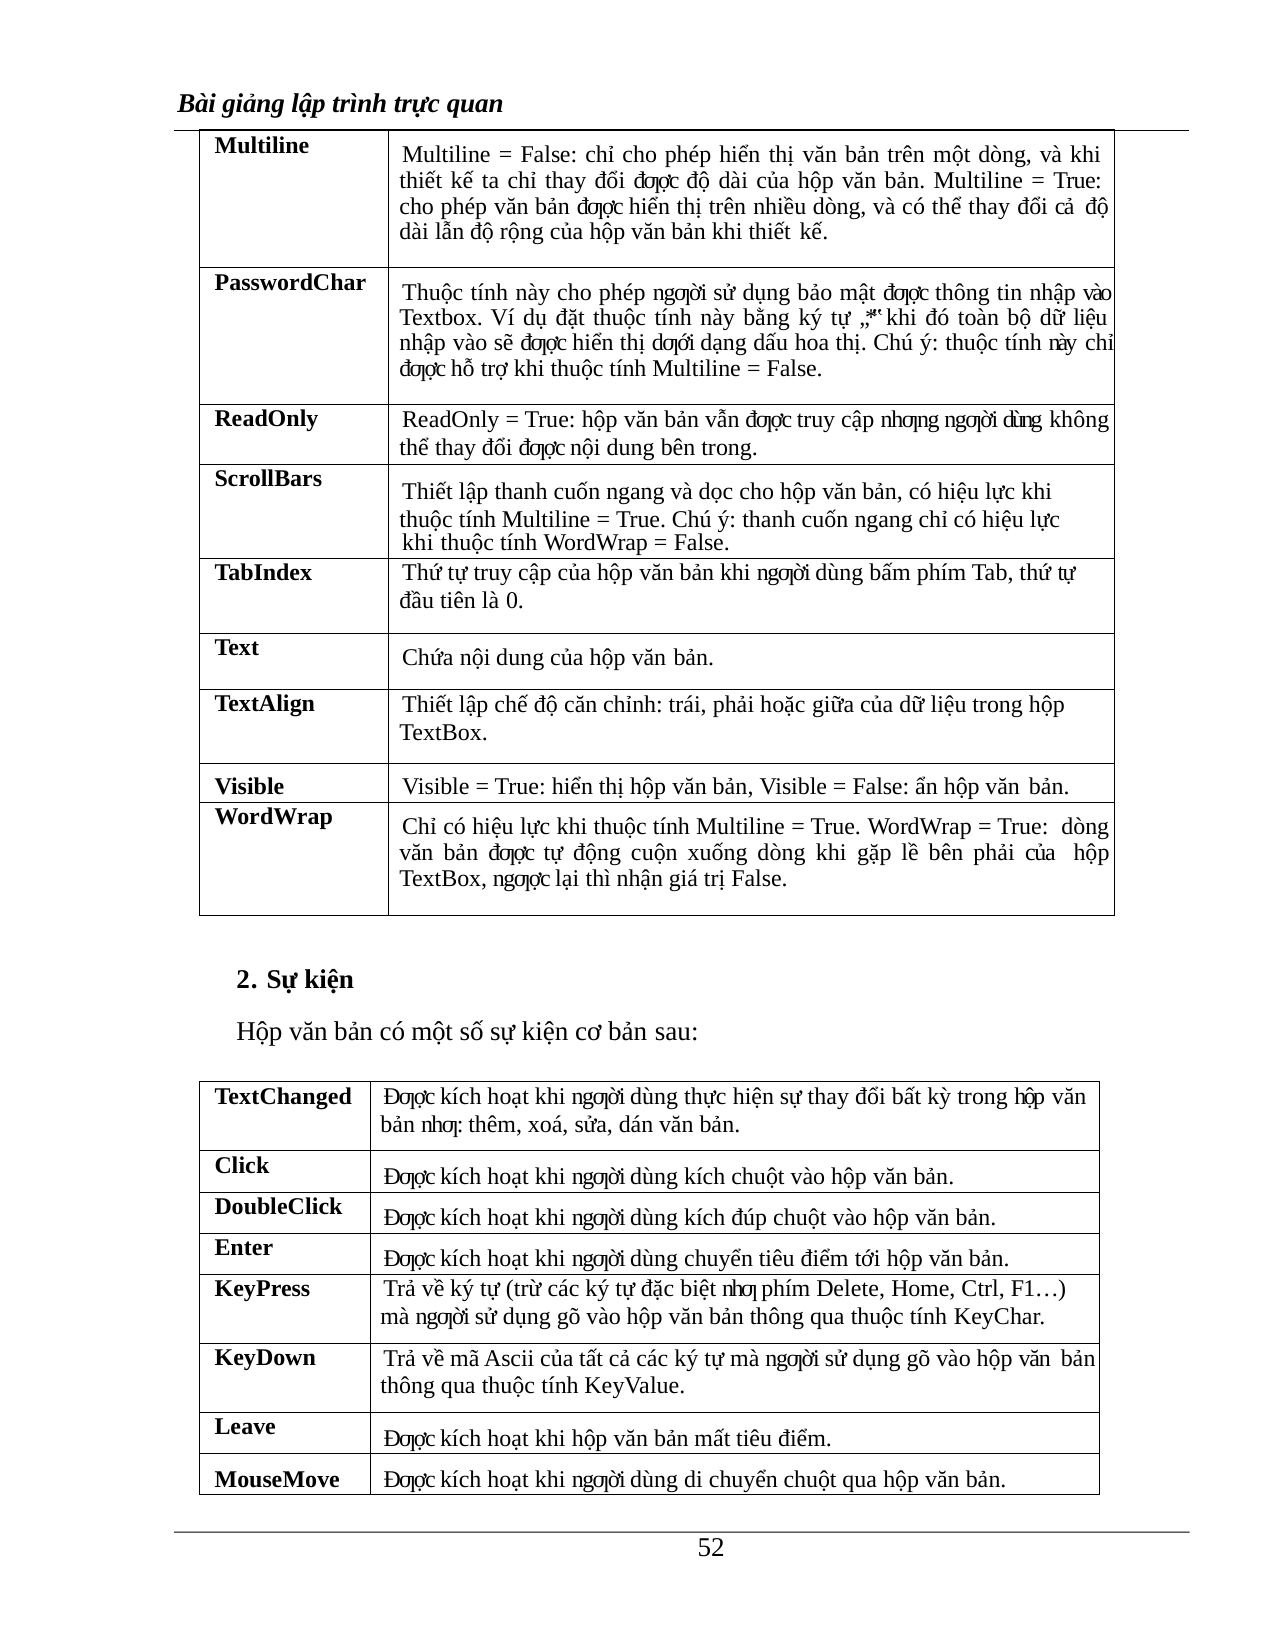

Bài giảng lập trình trực quan
|  | Multiline | Multiline = False: chỉ cho phép hiển thị văn bản trên một dòng, và khi thiết kế ta chỉ thay đổi đƣợc độ dài của hộp văn bản. Multiline = True: cho phép văn bản đƣợc hiển thị trên nhiều dòng, và có thể thay đổi cả độ dài lẫn độ rộng của hộp văn bản khi thiết kế. |  |
| --- | --- | --- | --- |
|  | PasswordChar | Thuộc tính này cho phép ngƣời sử dụng bảo mật đƣợc thông tin nhập vào Textbox. Ví dụ đặt thuộc tính này bằng ký tự „\*‟ khi đó toàn bộ dữ liệu nhập vào sẽ đƣợc hiển thị dƣới dạng dấu hoa thị. Chú ý: thuộc tính này chỉ đƣợc hỗ trợ khi thuộc tính Multiline = False. |  |
|  | ReadOnly | ReadOnly = True: hộp văn bản vẫn đƣợc truy cập nhƣng ngƣời dùng không thể thay đổi đƣợc nội dung bên trong. |  |
|  | ScrollBars | Thiết lập thanh cuốn ngang và dọc cho hộp văn bản, có hiệu lực khi thuộc tính Multiline = True. Chú ý: thanh cuốn ngang chỉ có hiệu lực khi thuộc tính WordWrap = False. |  |
|  | TabIndex | Thứ tự truy cập của hộp văn bản khi ngƣời dùng bấm phím Tab, thứ tự đầu tiên là 0. |  |
|  | Text | Chứa nội dung của hộp văn bản. |  |
|  | TextAlign | Thiết lập chế độ căn chỉnh: trái, phải hoặc giữa của dữ liệu trong hộp TextBox. |  |
|  | Visible | Visible = True: hiển thị hộp văn bản, Visible = False: ẩn hộp văn bản. |  |
|  | WordWrap | Chỉ có hiệu lực khi thuộc tính Multiline = True. WordWrap = True: dòng văn bản đƣợc tự động cuộn xuống dòng khi gặp lề bên phải của hộp TextBox, ngƣợc lại thì nhận giá trị False. |  |
2. Sự kiện
Hộp văn bản có một số sự kiện cơ bản sau:
| TextChanged | Đƣợc kích hoạt khi ngƣời dùng thực hiện sự thay đổi bất kỳ trong hộp văn bản nhƣ: thêm, xoá, sửa, dán văn bản. |
| --- | --- |
| Click | Đƣợc kích hoạt khi ngƣời dùng kích chuột vào hộp văn bản. |
| DoubleClick | Đƣợc kích hoạt khi ngƣời dùng kích đúp chuột vào hộp văn bản. |
| Enter | Đƣợc kích hoạt khi ngƣời dùng chuyển tiêu điểm tới hộp văn bản. |
| KeyPress | Trả về ký tự (trừ các ký tự đặc biệt nhƣ phím Delete, Home, Ctrl, F1…) mà ngƣời sử dụng gõ vào hộp văn bản thông qua thuộc tính KeyChar. |
| KeyDown | Trả về mã Ascii của tất cả các ký tự mà ngƣời sử dụng gõ vào hộp văn bản thông qua thuộc tính KeyValue. |
| Leave | Đƣợc kích hoạt khi hộp văn bản mất tiêu điểm. |
| MouseMove | Đƣợc kích hoạt khi ngƣời dùng di chuyển chuột qua hộp văn bản. |
52